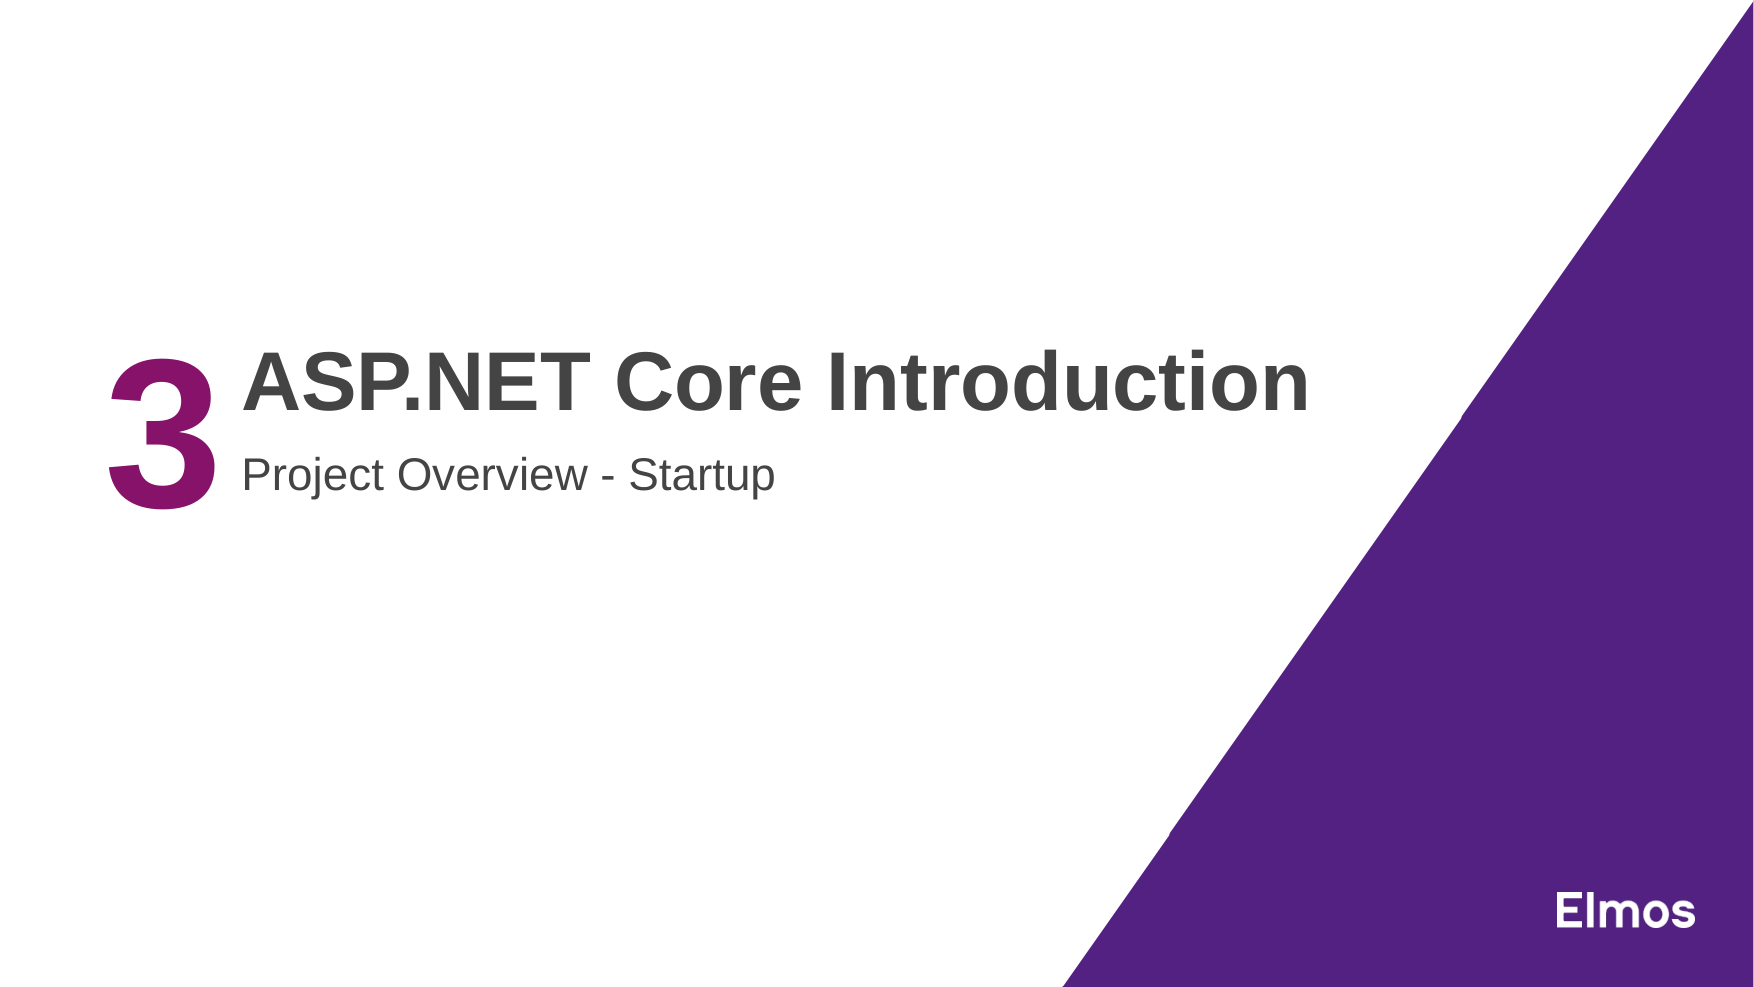

# ASP.NET Core Introduction
3
Project Overview - Startup